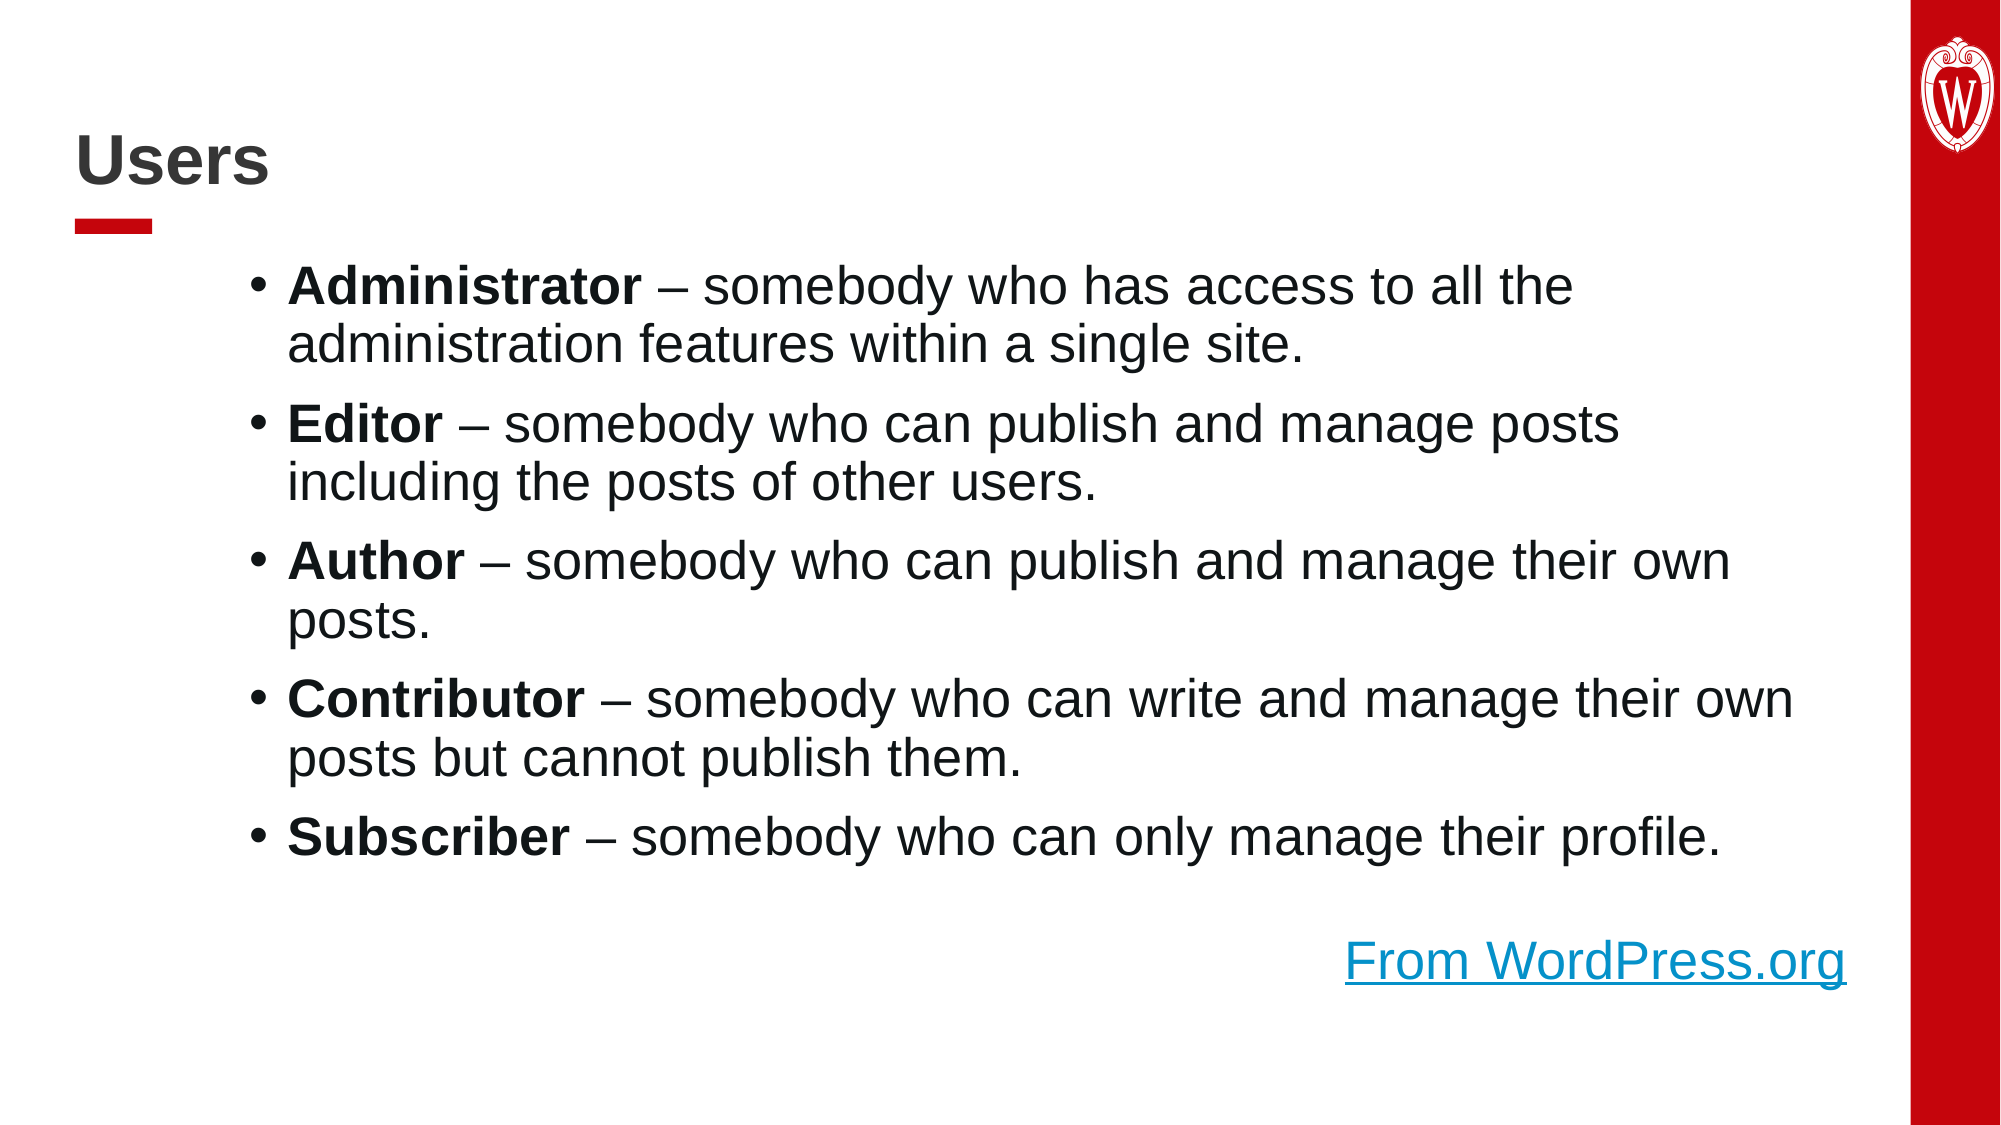

# Users
Administrator – somebody who has access to all the administration features within a single site.
Editor – somebody who can publish and manage posts including the posts of other users.
Author – somebody who can publish and manage their own posts.
Contributor – somebody who can write and manage their own posts but cannot publish them.
Subscriber – somebody who can only manage their profile.

From WordPress.org